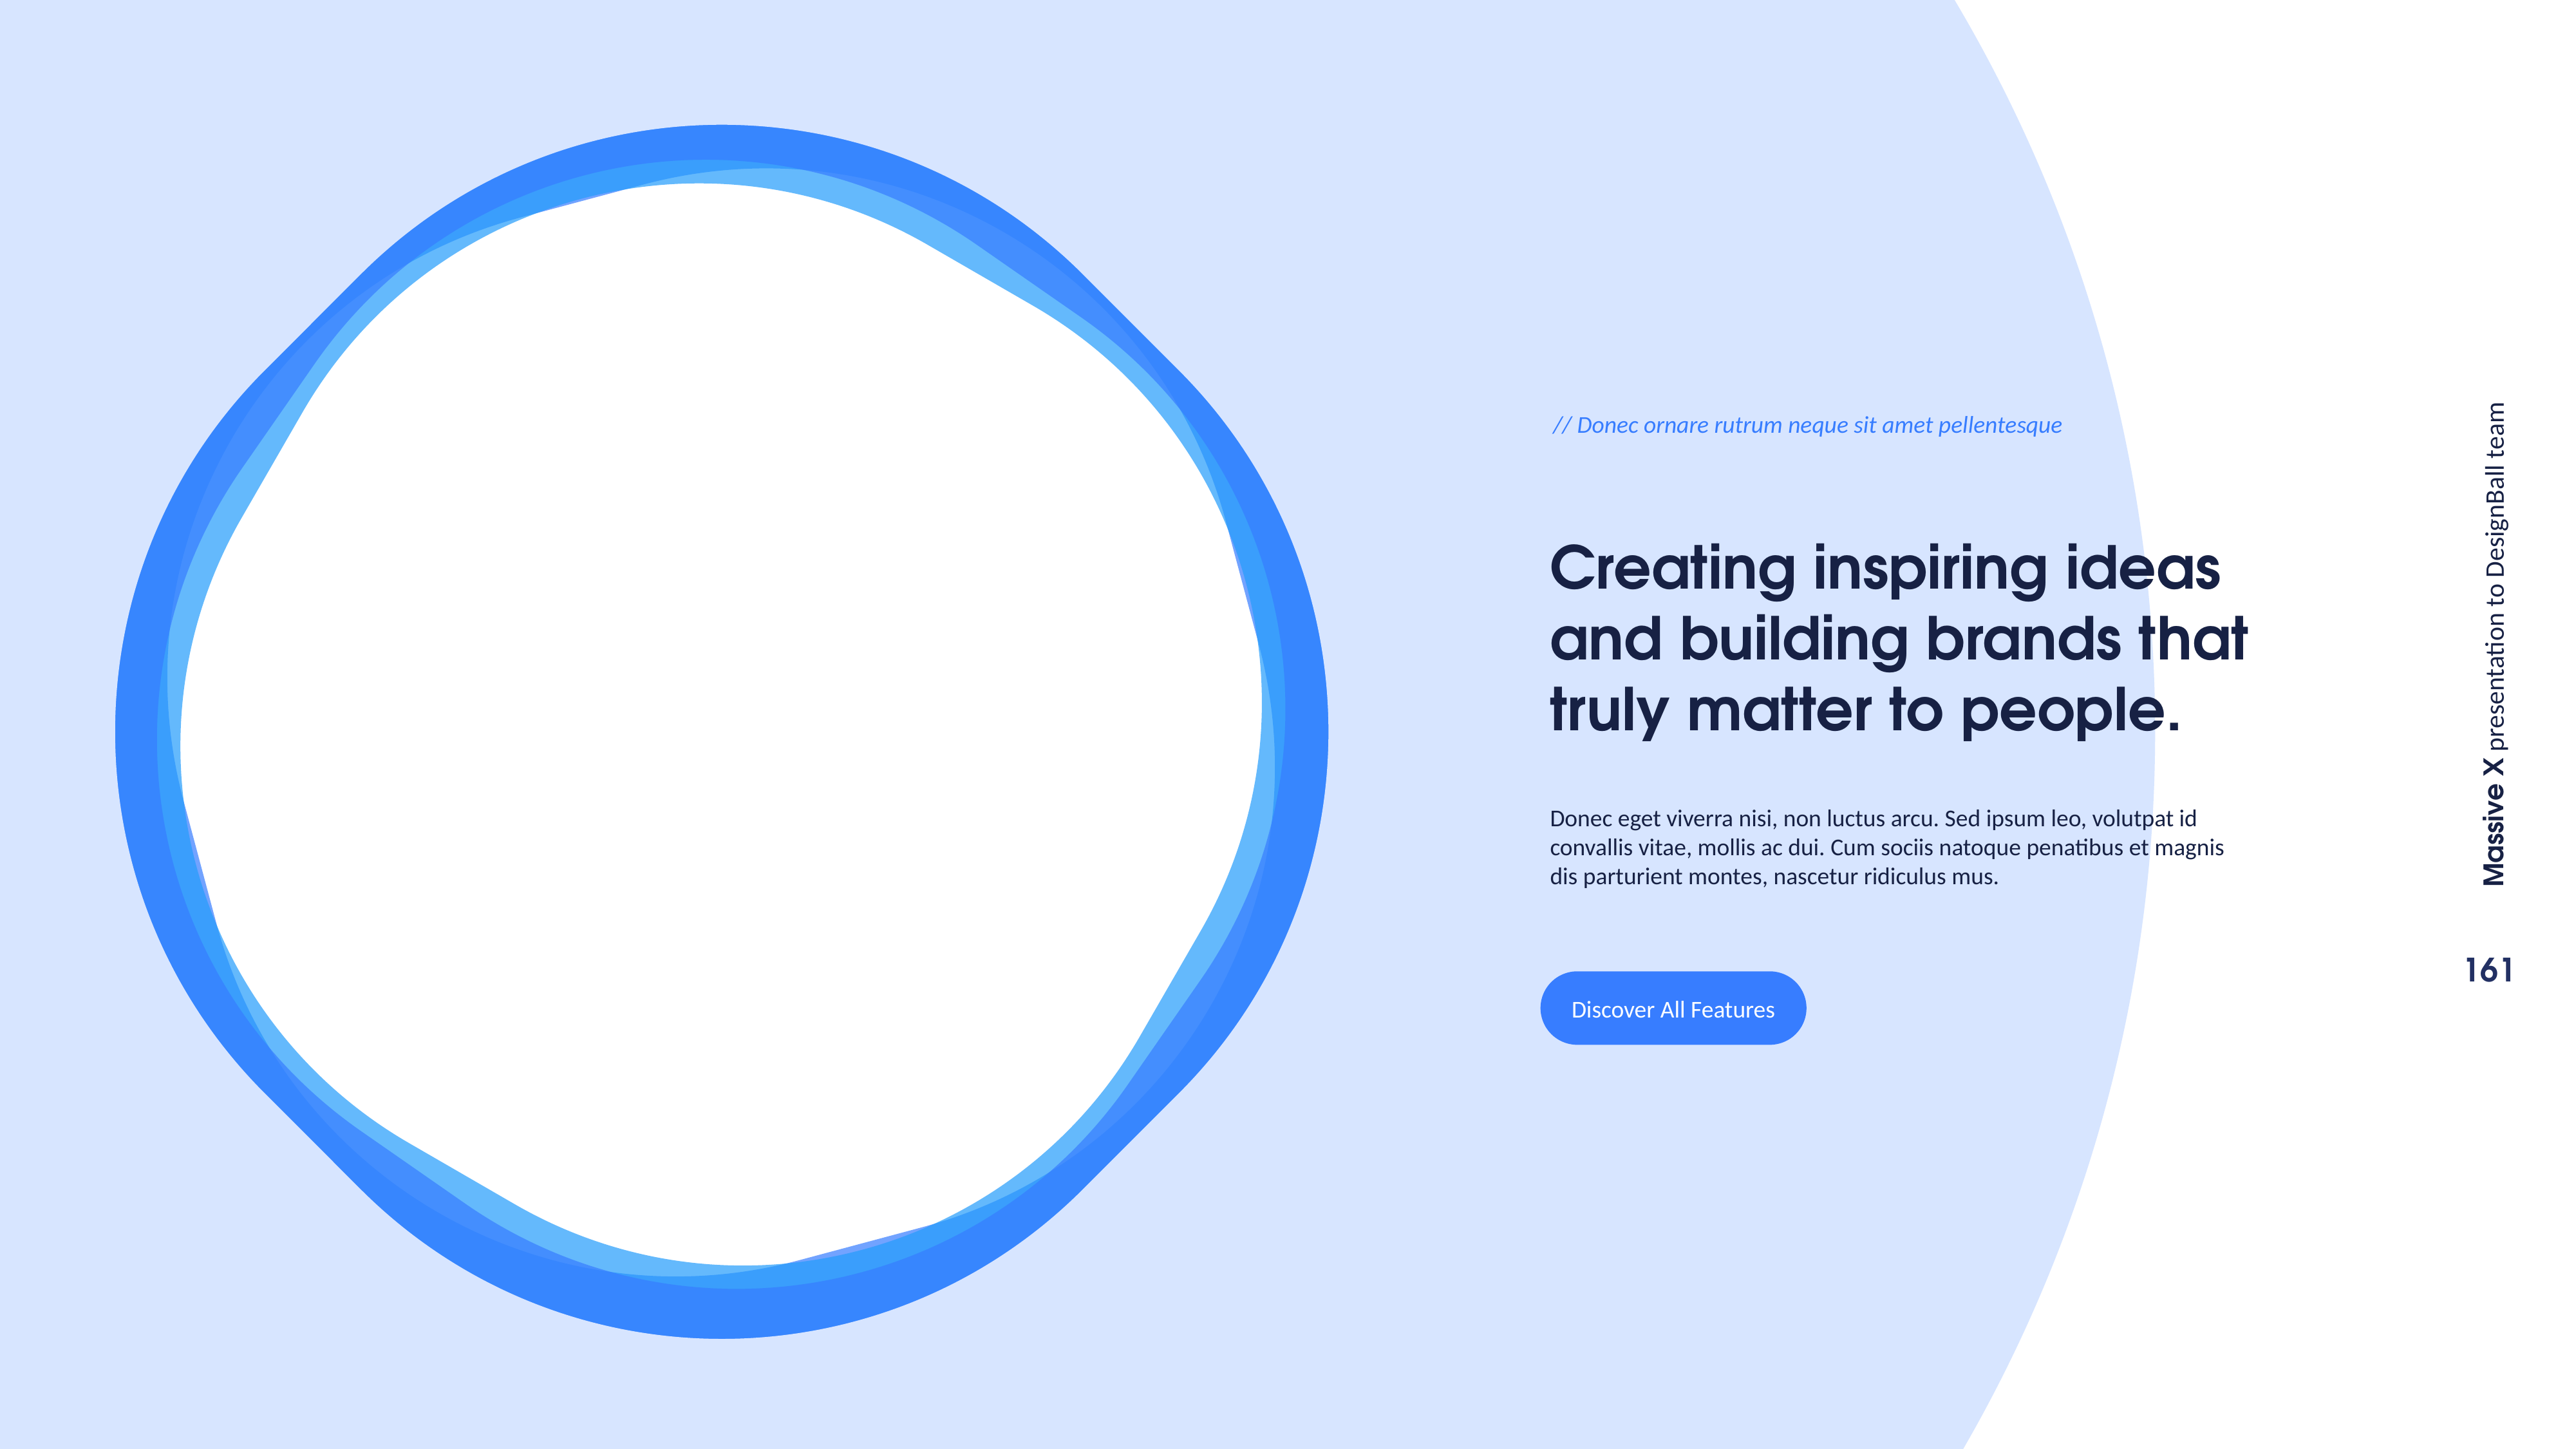

// Donec ornare rutrum neque sit amet pellentesque
Creating inspiring ideas and building brands that truly matter to people.
Donec eget viverra nisi, non luctus arcu. Sed ipsum leo, volutpat id convallis vitae, mollis ac dui. Cum sociis natoque penatibus et magnis dis parturient montes, nascetur ridiculus mus.
Discover All Features